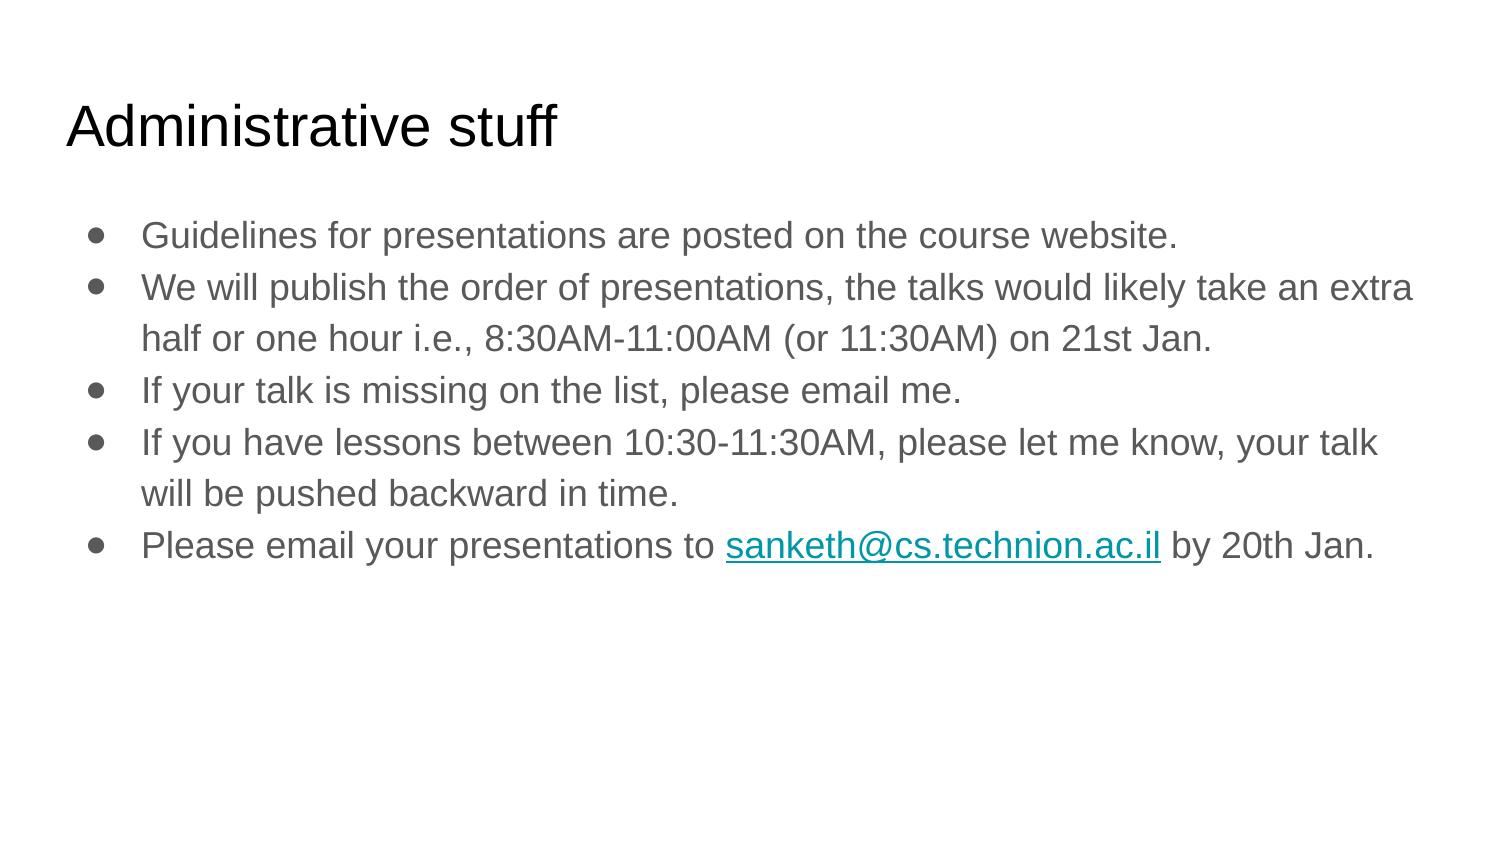

# Administrative stuff
Guidelines for presentations are posted on the course website.
We will publish the order of presentations, the talks would likely take an extra half or one hour i.e., 8:30AM-11:00AM (or 11:30AM) on 21st Jan.
If your talk is missing on the list, please email me.
If you have lessons between 10:30-11:30AM, please let me know, your talk will be pushed backward in time.
Please email your presentations to sanketh@cs.technion.ac.il by 20th Jan.